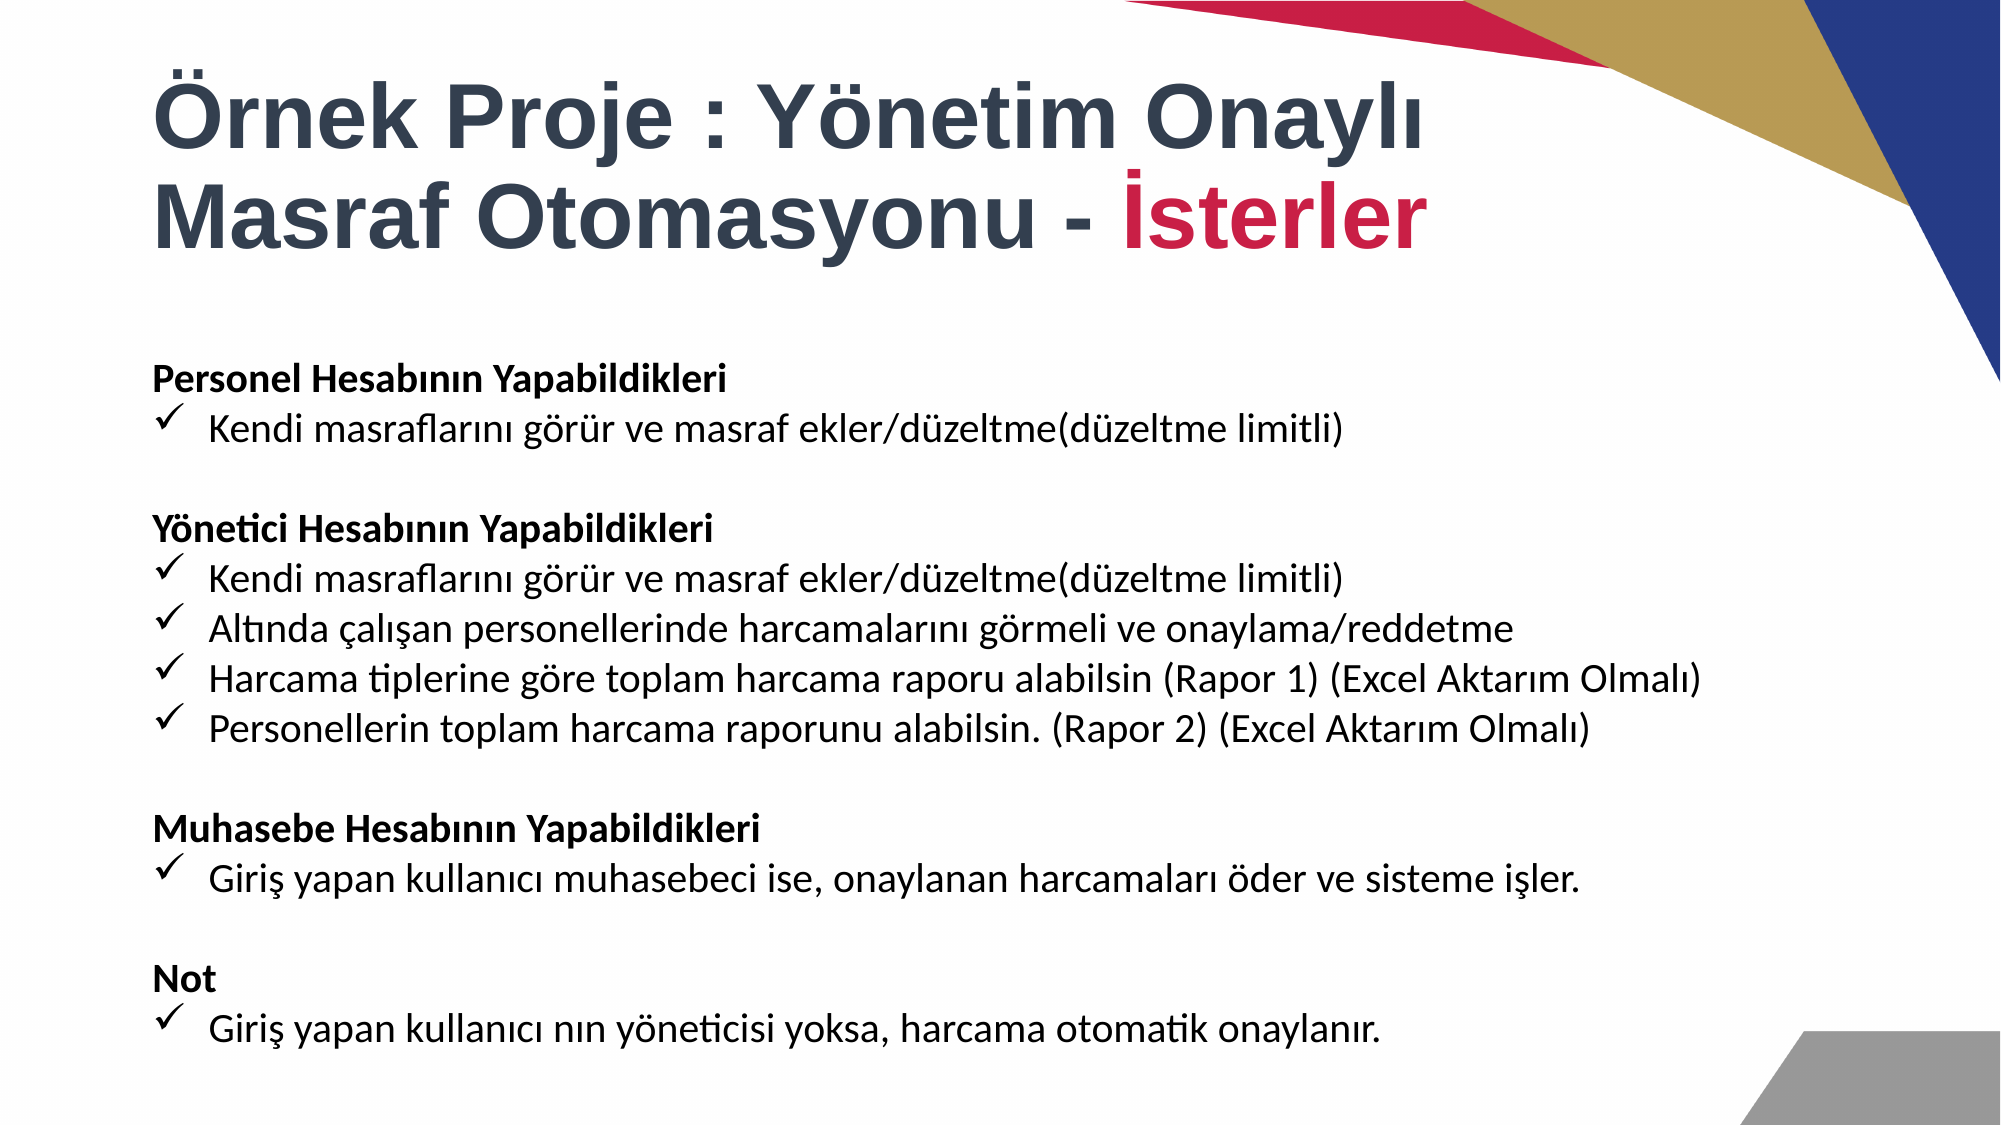

# Örnek Proje : Yönetim Onaylı Masraf Otomasyonu - İsterler
Personel Hesabının Yapabildikleri
Kendi masraflarını görür ve masraf ekler/düzeltme(düzeltme limitli)

Yönetici Hesabının Yapabildikleri
Kendi masraflarını görür ve masraf ekler/düzeltme(düzeltme limitli)
Altında çalışan personellerinde harcamalarını görmeli ve onaylama/reddetme
Harcama tiplerine göre toplam harcama raporu alabilsin (Rapor 1) (Excel Aktarım Olmalı)
Personellerin toplam harcama raporunu alabilsin. (Rapor 2) (Excel Aktarım Olmalı)

Muhasebe Hesabının Yapabildikleri
Giriş yapan kullanıcı muhasebeci ise, onaylanan harcamaları öder ve sisteme işler.

Not
Giriş yapan kullanıcı nın yöneticisi yoksa, harcama otomatik onaylanır.